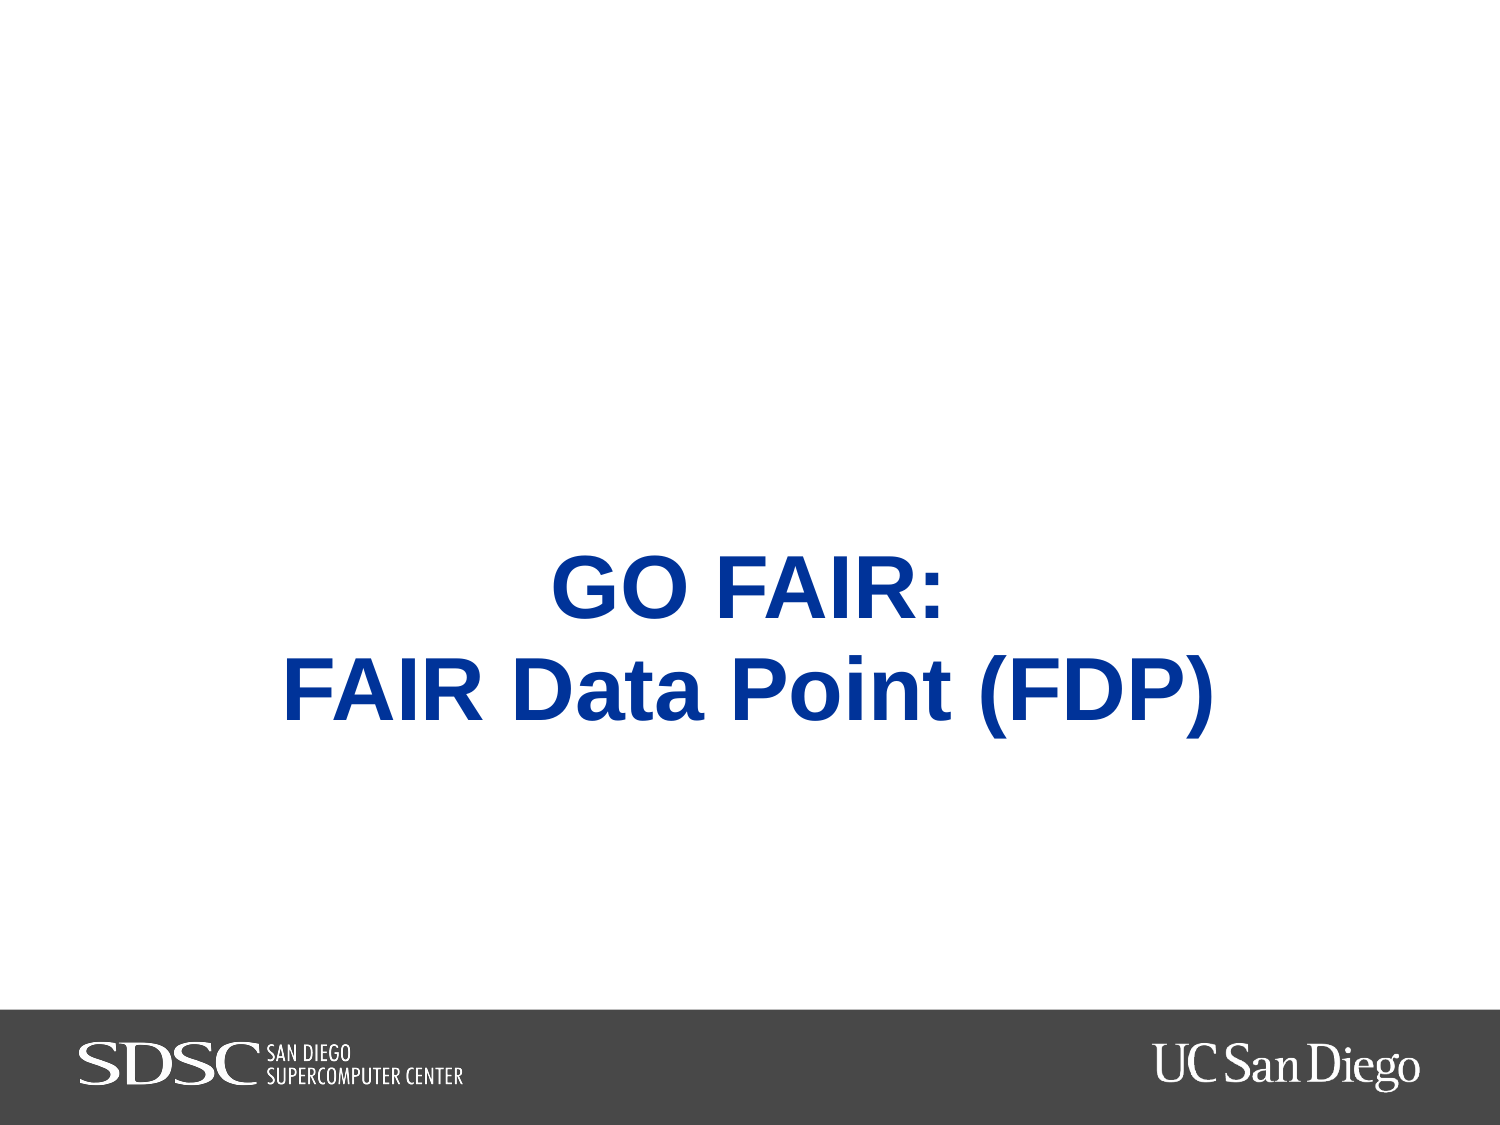

# GO FAIR: FAIR Data Point (FDP)